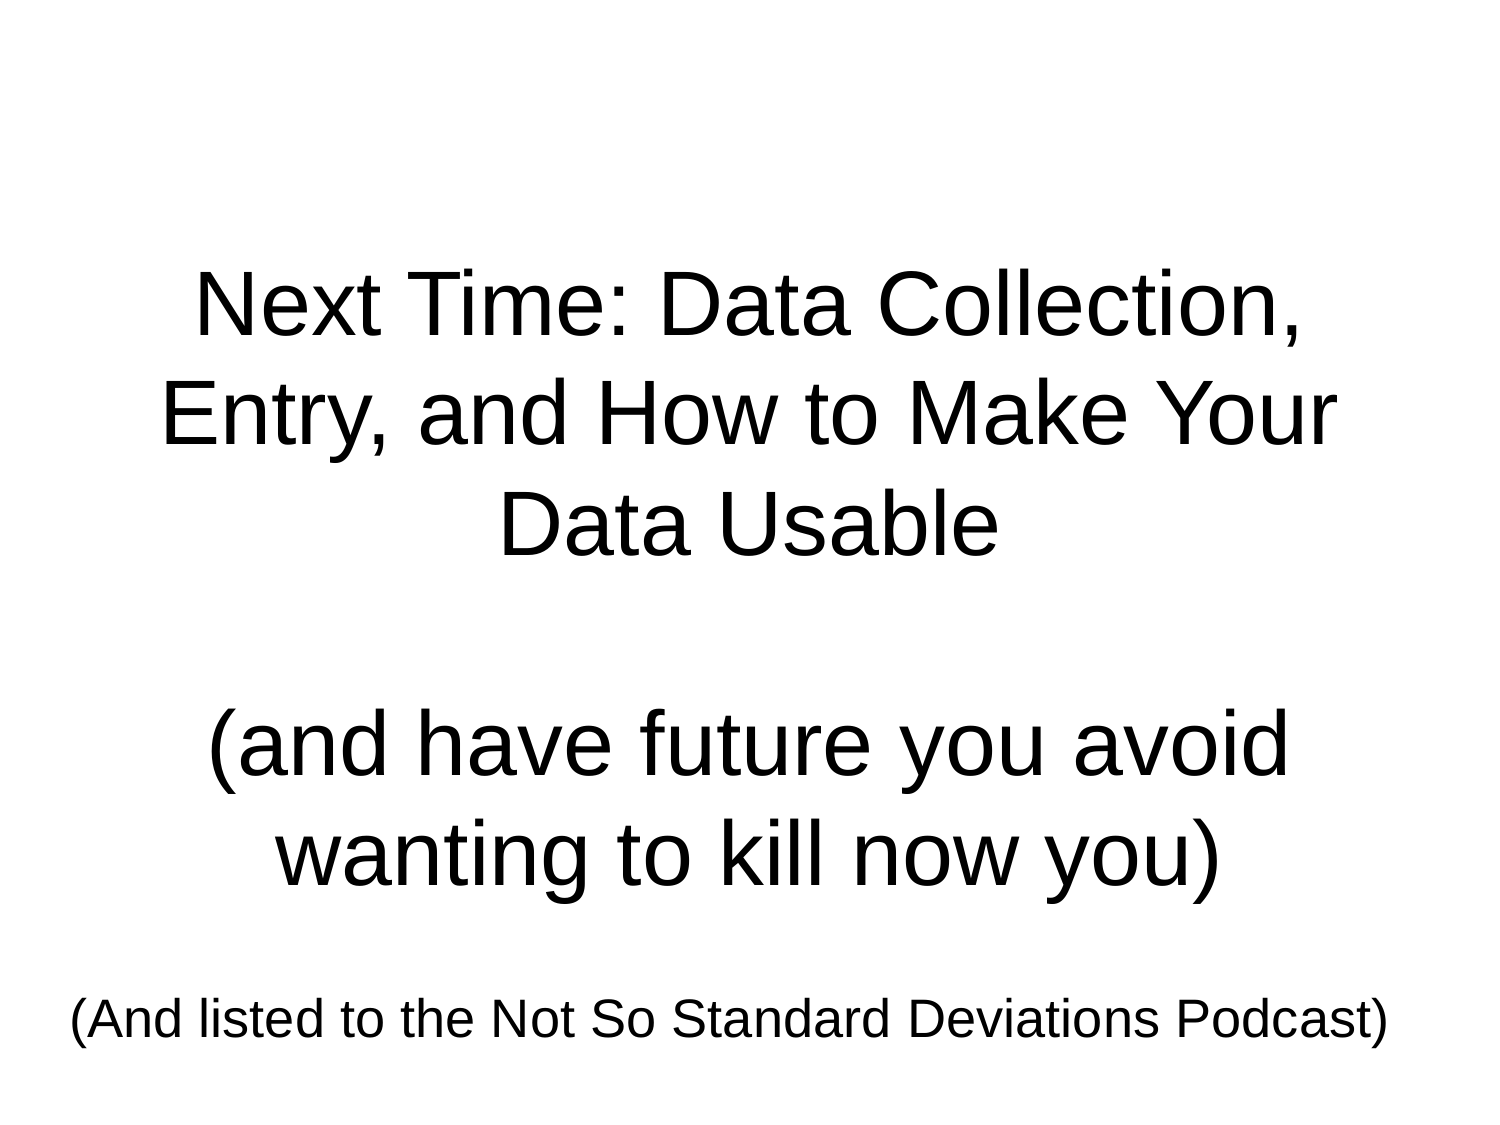

# Next Time: Data Collection, Entry, and How to Make Your Data Usable (and have future you avoid wanting to kill now you)
(And listed to the Not So Standard Deviations Podcast)